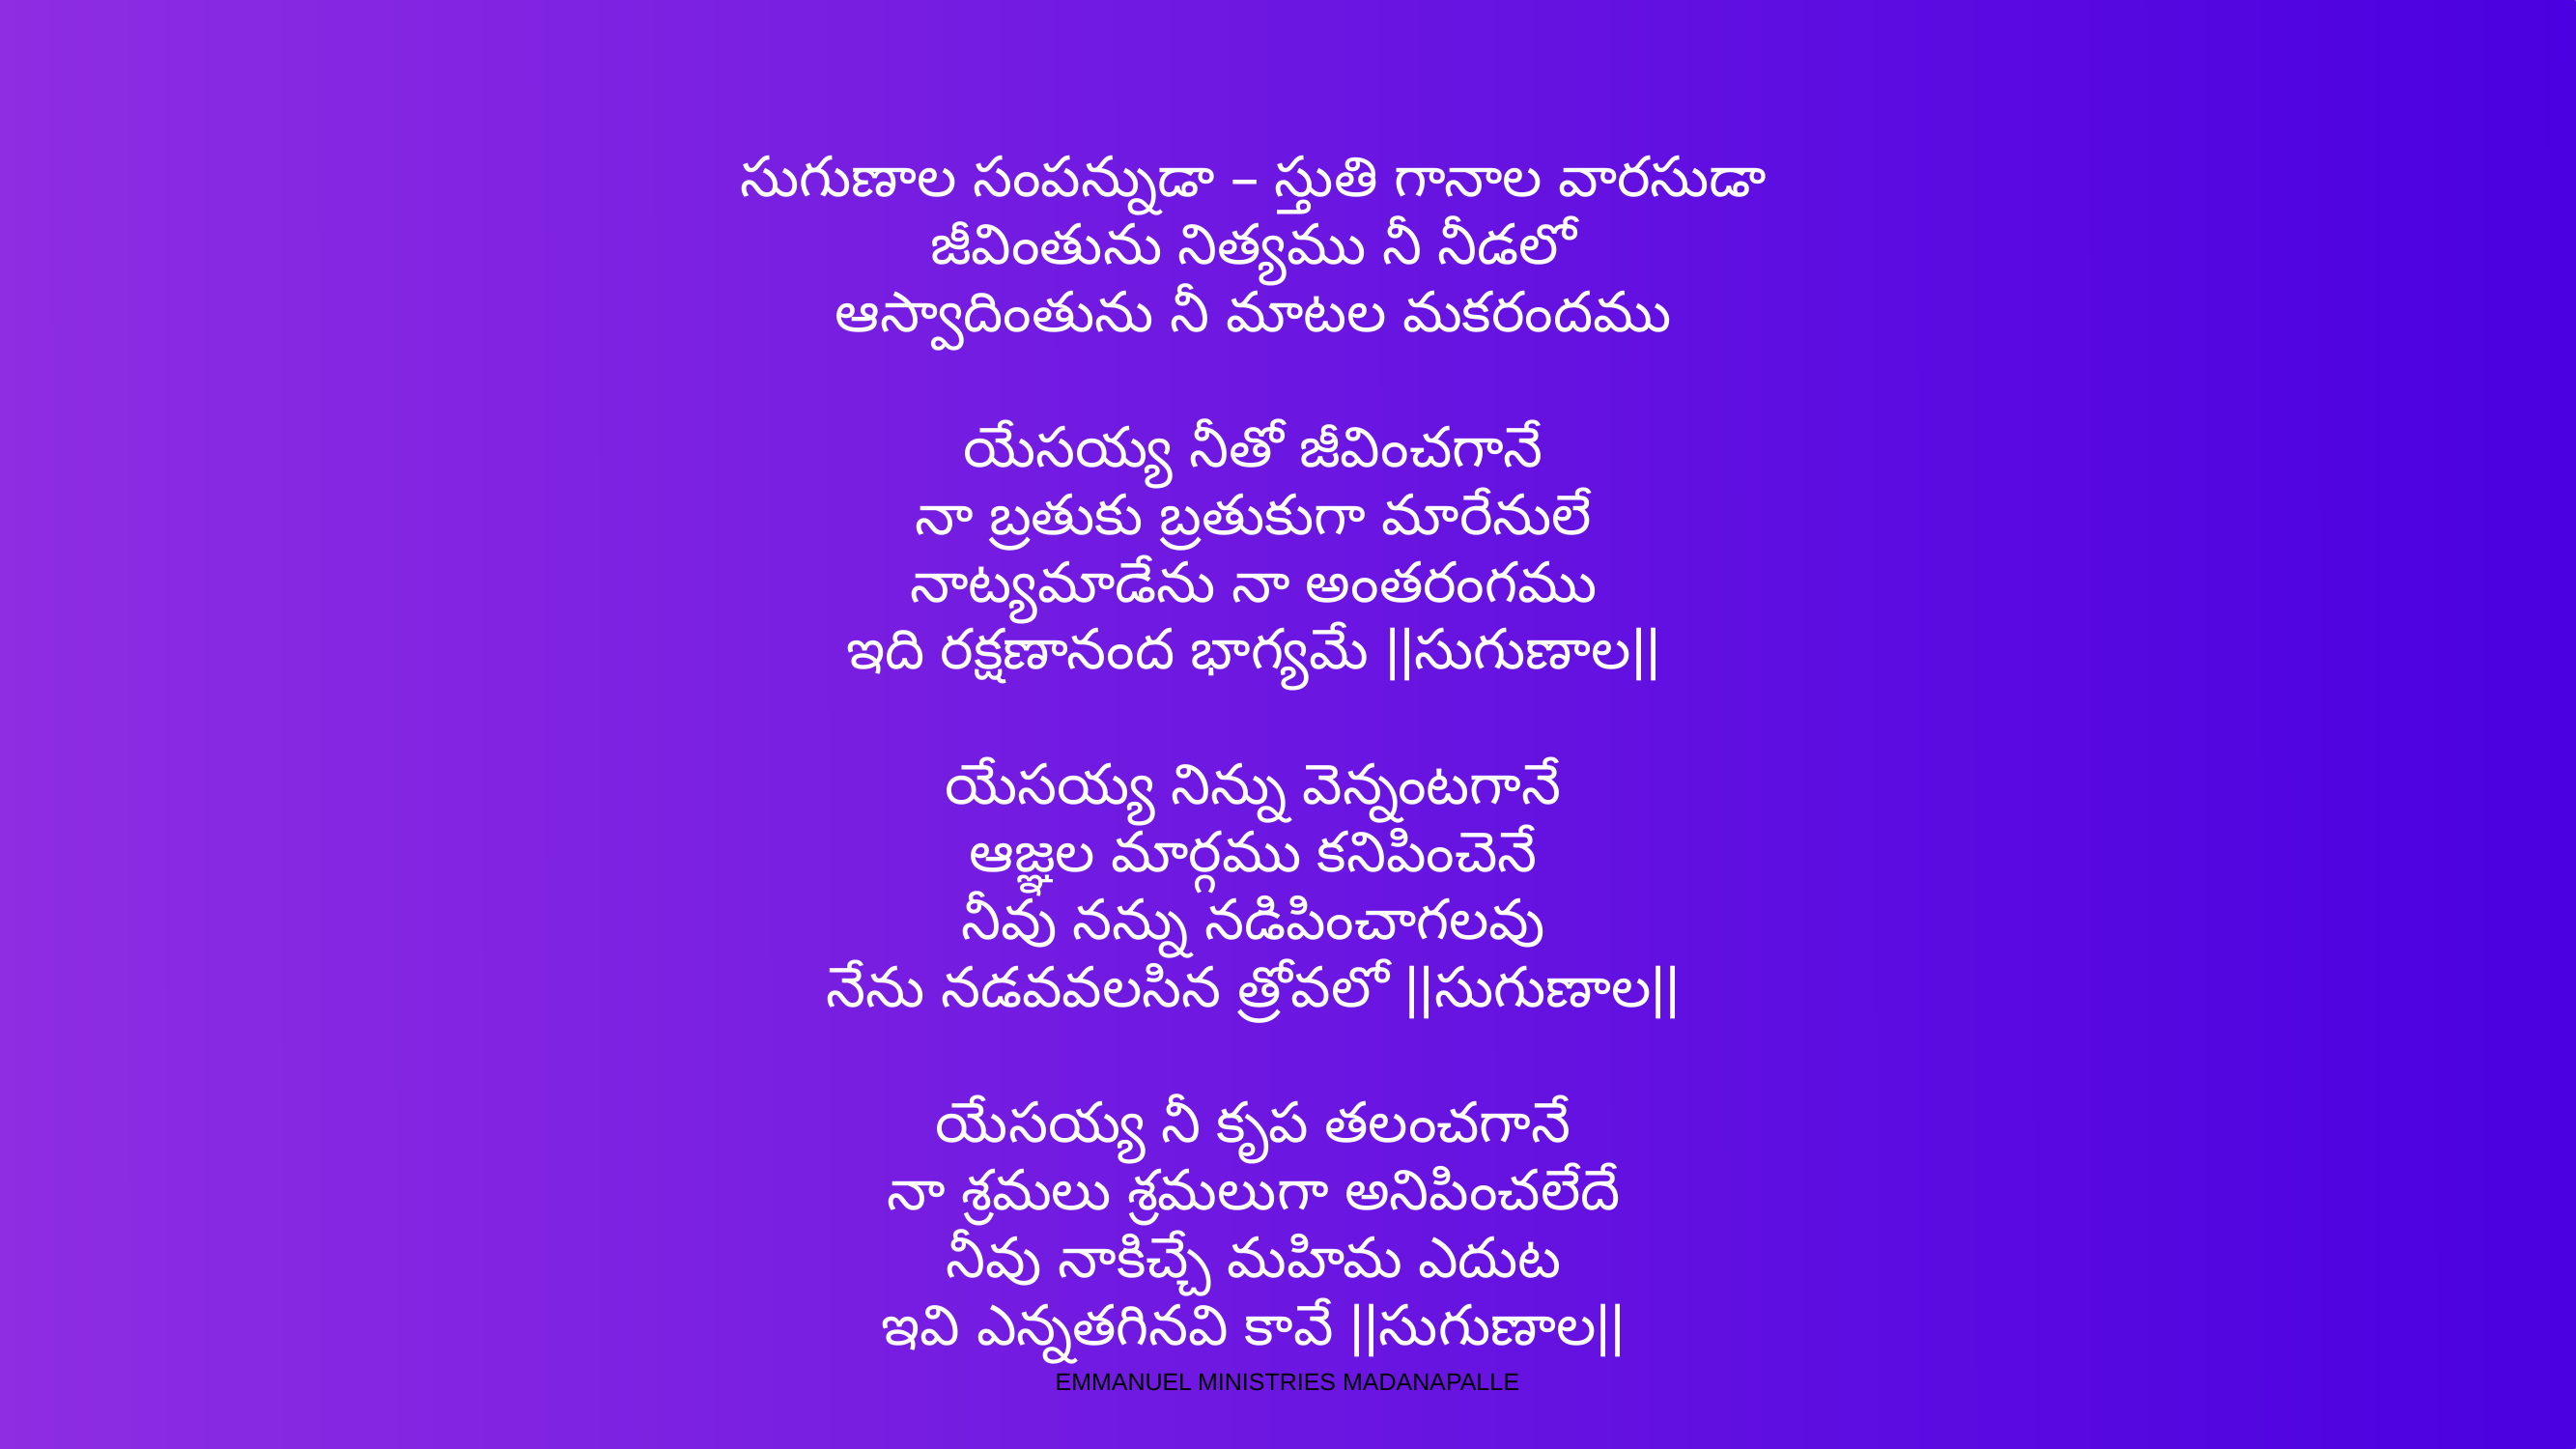

సుగుణాల సంపన్నుడా – స్తుతి గానాల వారసుడా
జీవింతును నిత్యము నీ నీడలో
ఆస్వాదింతును నీ మాటల మకరందము
యేసయ్య నీతో జీవించగానే
నా బ్రతుకు బ్రతుకుగా మారేనులే
నాట్యమాడేను నా అంతరంగము
ఇది రక్షణానంద భాగ్యమే ||సుగుణాల||
యేసయ్య నిన్ను వెన్నంటగానే
ఆజ్ఞల మార్గము కనిపించెనే
నీవు నన్ను నడిపించాగలవు
నేను నడవవలసిన త్రోవలో ||సుగుణాల||
యేసయ్య నీ కృప తలంచగానే
నా శ్రమలు శ్రమలుగా అనిపించలేదే
నీవు నాకిచ్చే మహిమ ఎదుట
ఇవి ఎన్నతగినవి కావే ||సుగుణాల||